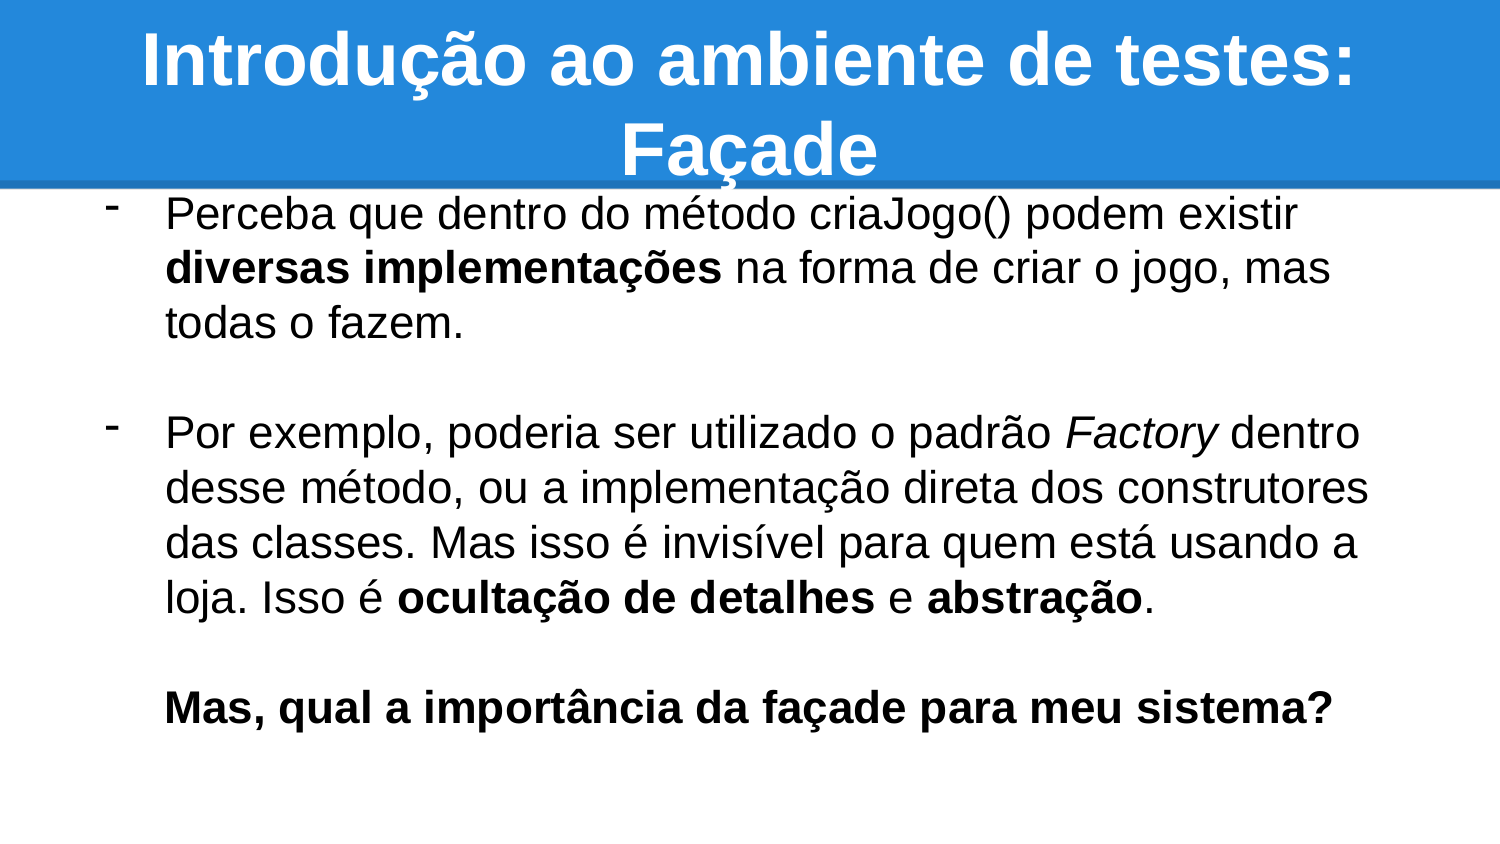

# Introdução ao ambiente de testes: Façade
Perceba que dentro do método criaJogo() podem existir diversas implementações na forma de criar o jogo, mas todas o fazem.

Por exemplo, poderia ser utilizado o padrão Factory dentro desse método, ou a implementação direta dos construtores das classes. Mas isso é invisível para quem está usando a loja. Isso é ocultação de detalhes e abstração.

Mas, qual a importância da façade para meu sistema?